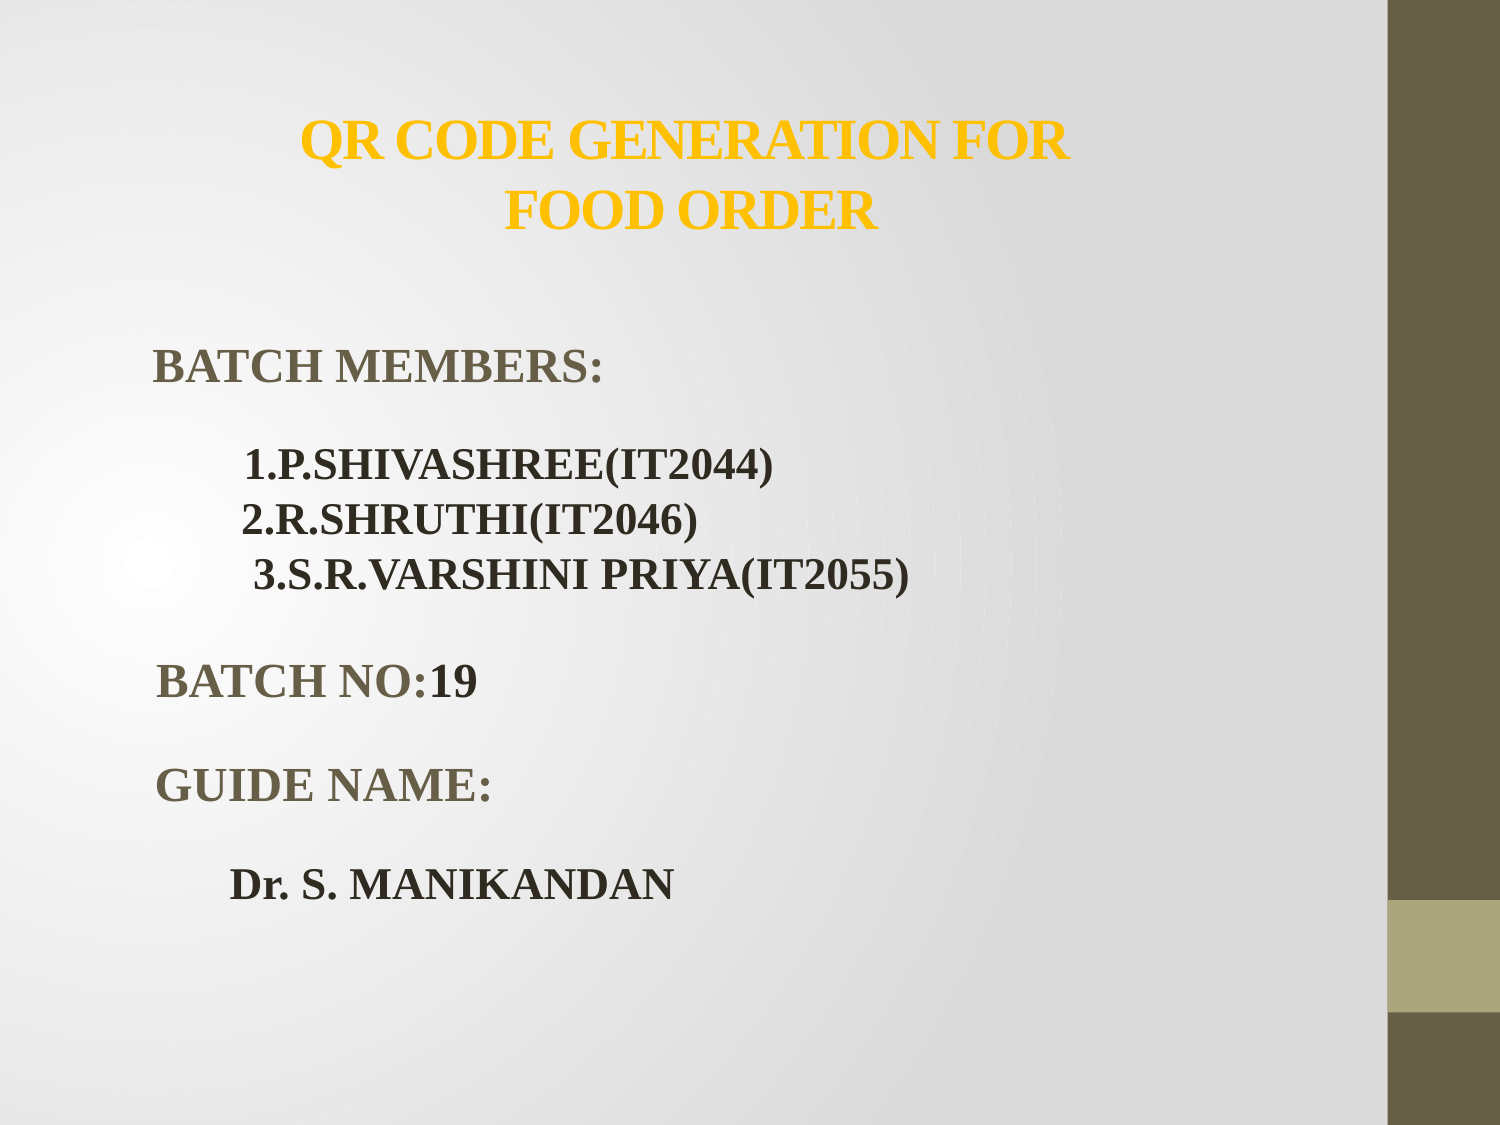

# QR CODE GENERATION FOR FOOD ORDER
    BATCH MEMBERS:

                1.P.SHIVASHREE(IT2044)
	 2.R.SHRUTHI(IT2046)
             3.S.R.VARSHINI PRIYA(IT2055)

     BATCH NO:19

    GUIDE NAME:

	Dr. S. MANIKANDAN